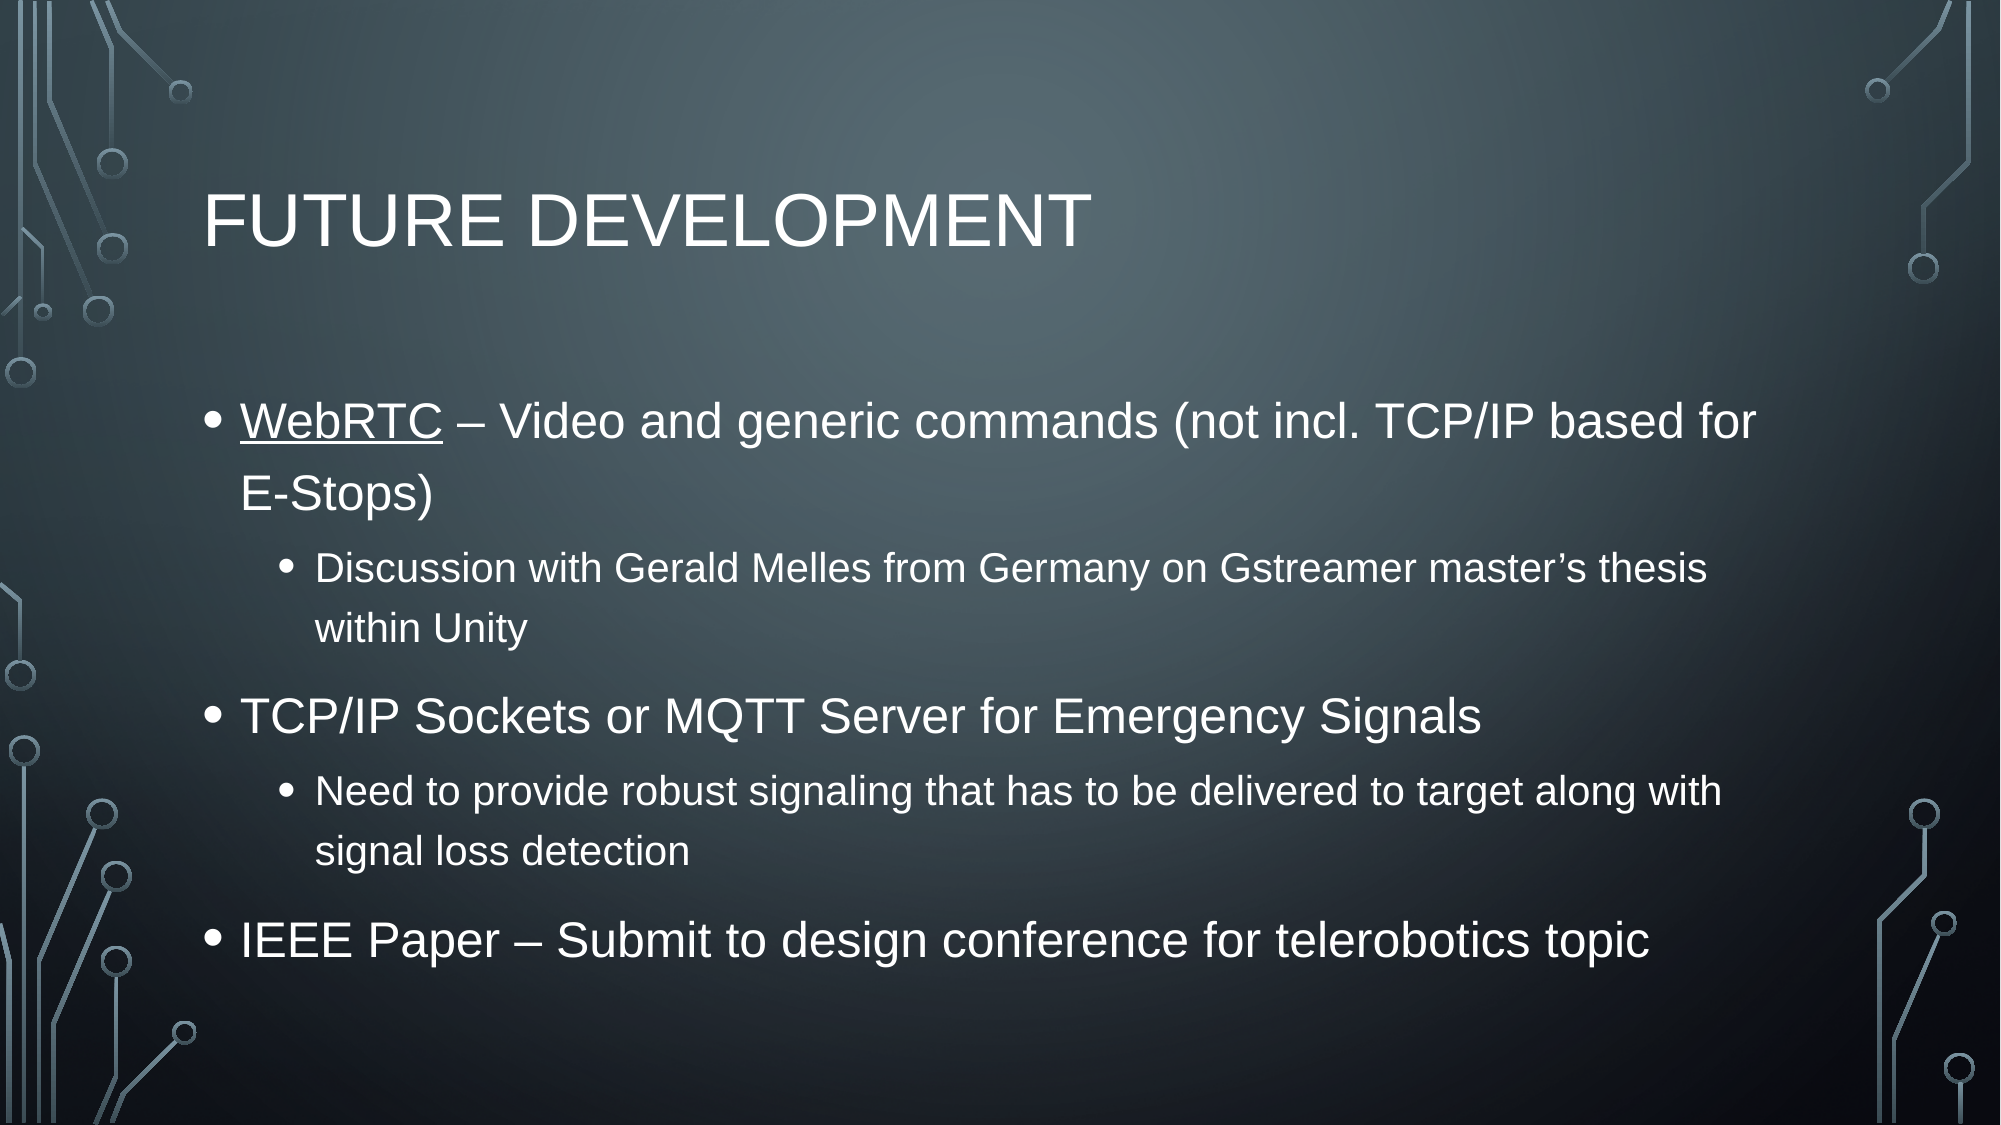

# Future Development
WebRTC – Video and generic commands (not incl. TCP/IP based for E-Stops)
Discussion with Gerald Melles from Germany on Gstreamer master’s thesis within Unity
TCP/IP Sockets or MQTT Server for Emergency Signals
Need to provide robust signaling that has to be delivered to target along with signal loss detection
IEEE Paper – Submit to design conference for telerobotics topic